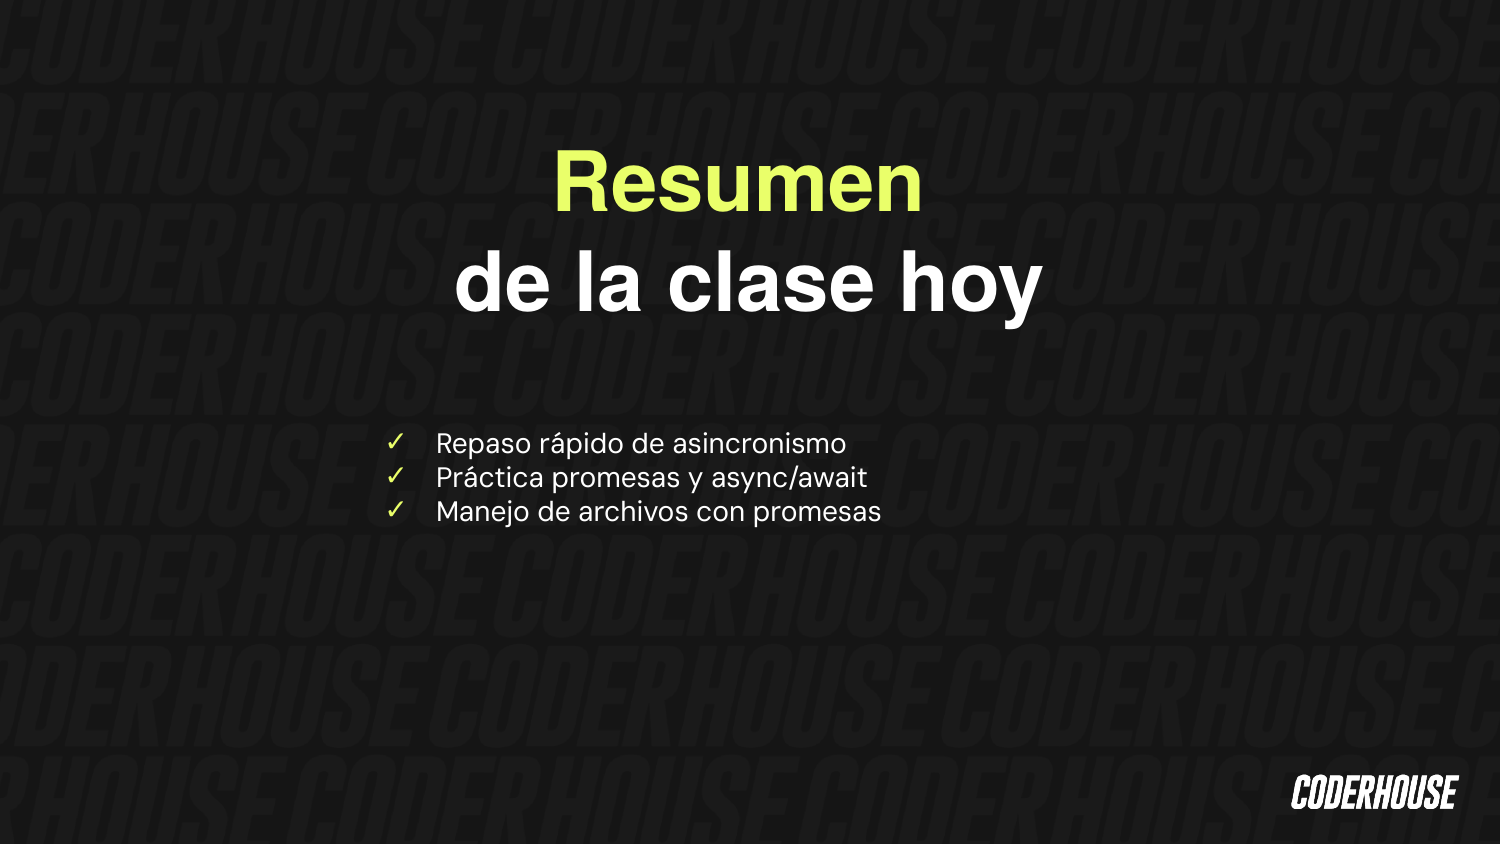

Resumen
de la clase hoy
Repaso rápido de asincronismo
Práctica promesas y async/await
Manejo de archivos con promesas